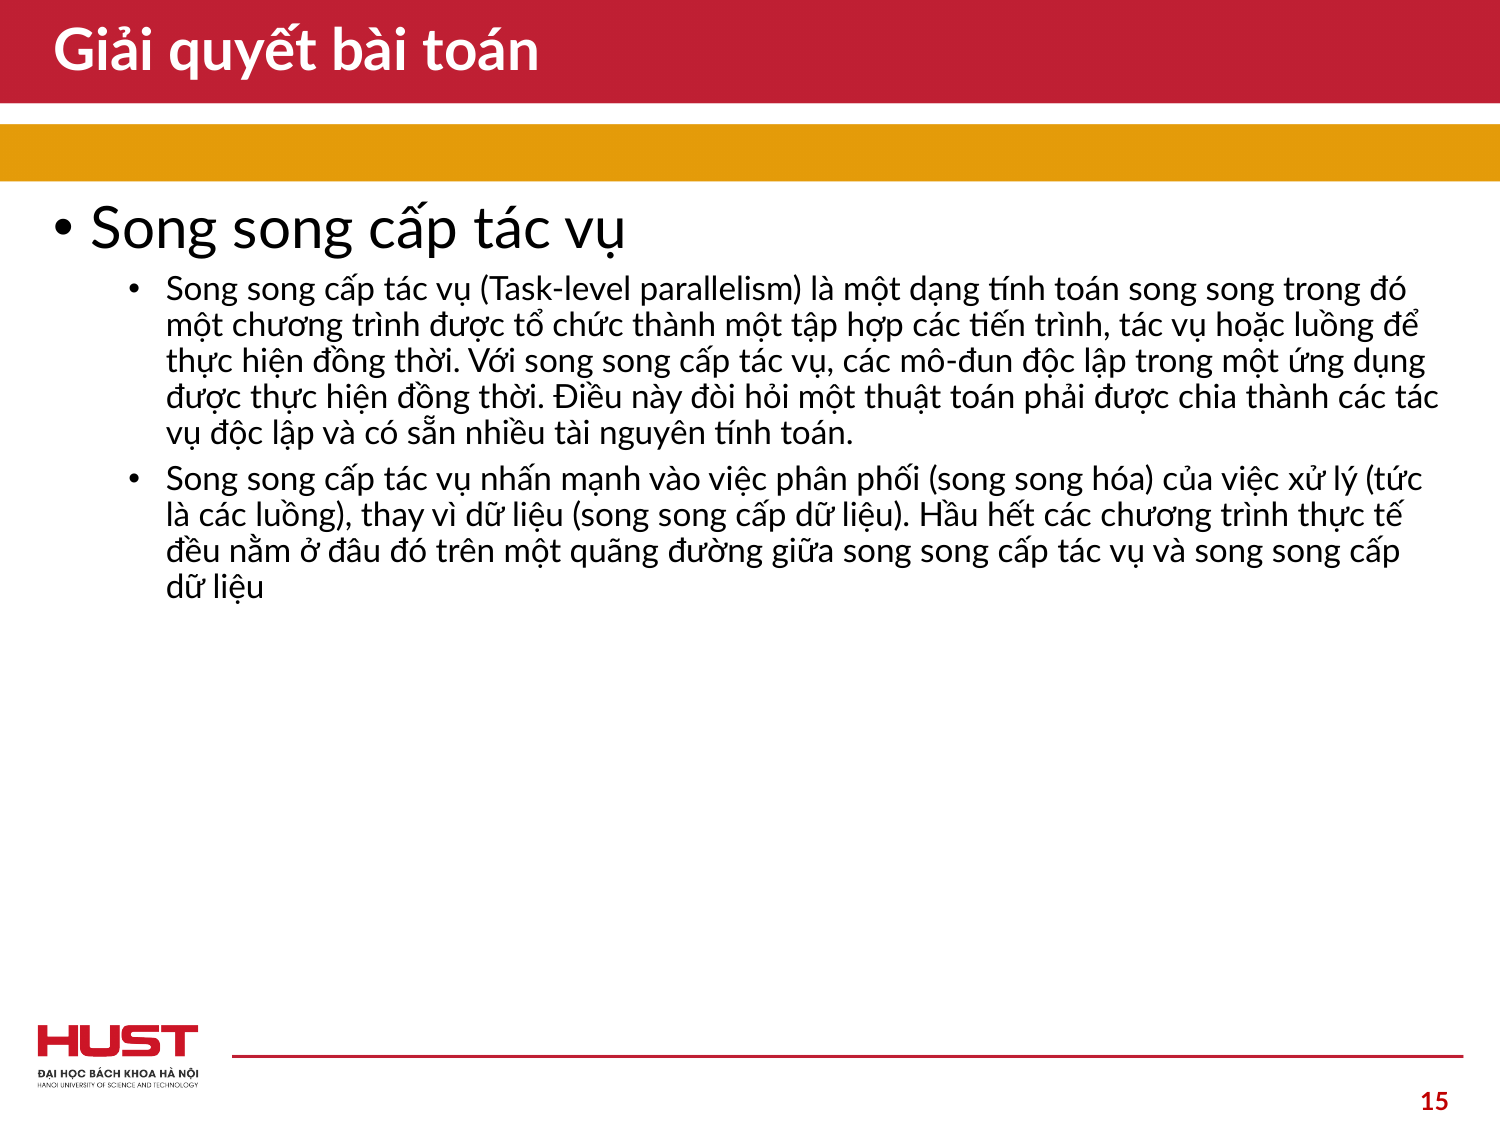

# Giải quyết bài toán
Song song cấp tác vụ
Song song cấp tác vụ (Task-level parallelism) là một dạng tính toán song song trong đó một chương trình được tổ chức thành một tập hợp các tiến trình, tác vụ hoặc luồng để thực hiện đồng thời. Với song song cấp tác vụ, các mô-đun độc lập trong một ứng dụng được thực hiện đồng thời. Điều này đòi hỏi một thuật toán phải được chia thành các tác vụ độc lập và có sẵn nhiều tài nguyên tính toán.
Song song cấp tác vụ nhấn mạnh vào việc phân phối (song song hóa) của việc xử lý (tức là các luồng), thay vì dữ liệu (song song cấp dữ liệu). Hầu hết các chương trình thực tế đều nằm ở đâu đó trên một quãng đường giữa song song cấp tác vụ và song song cấp dữ liệu
15